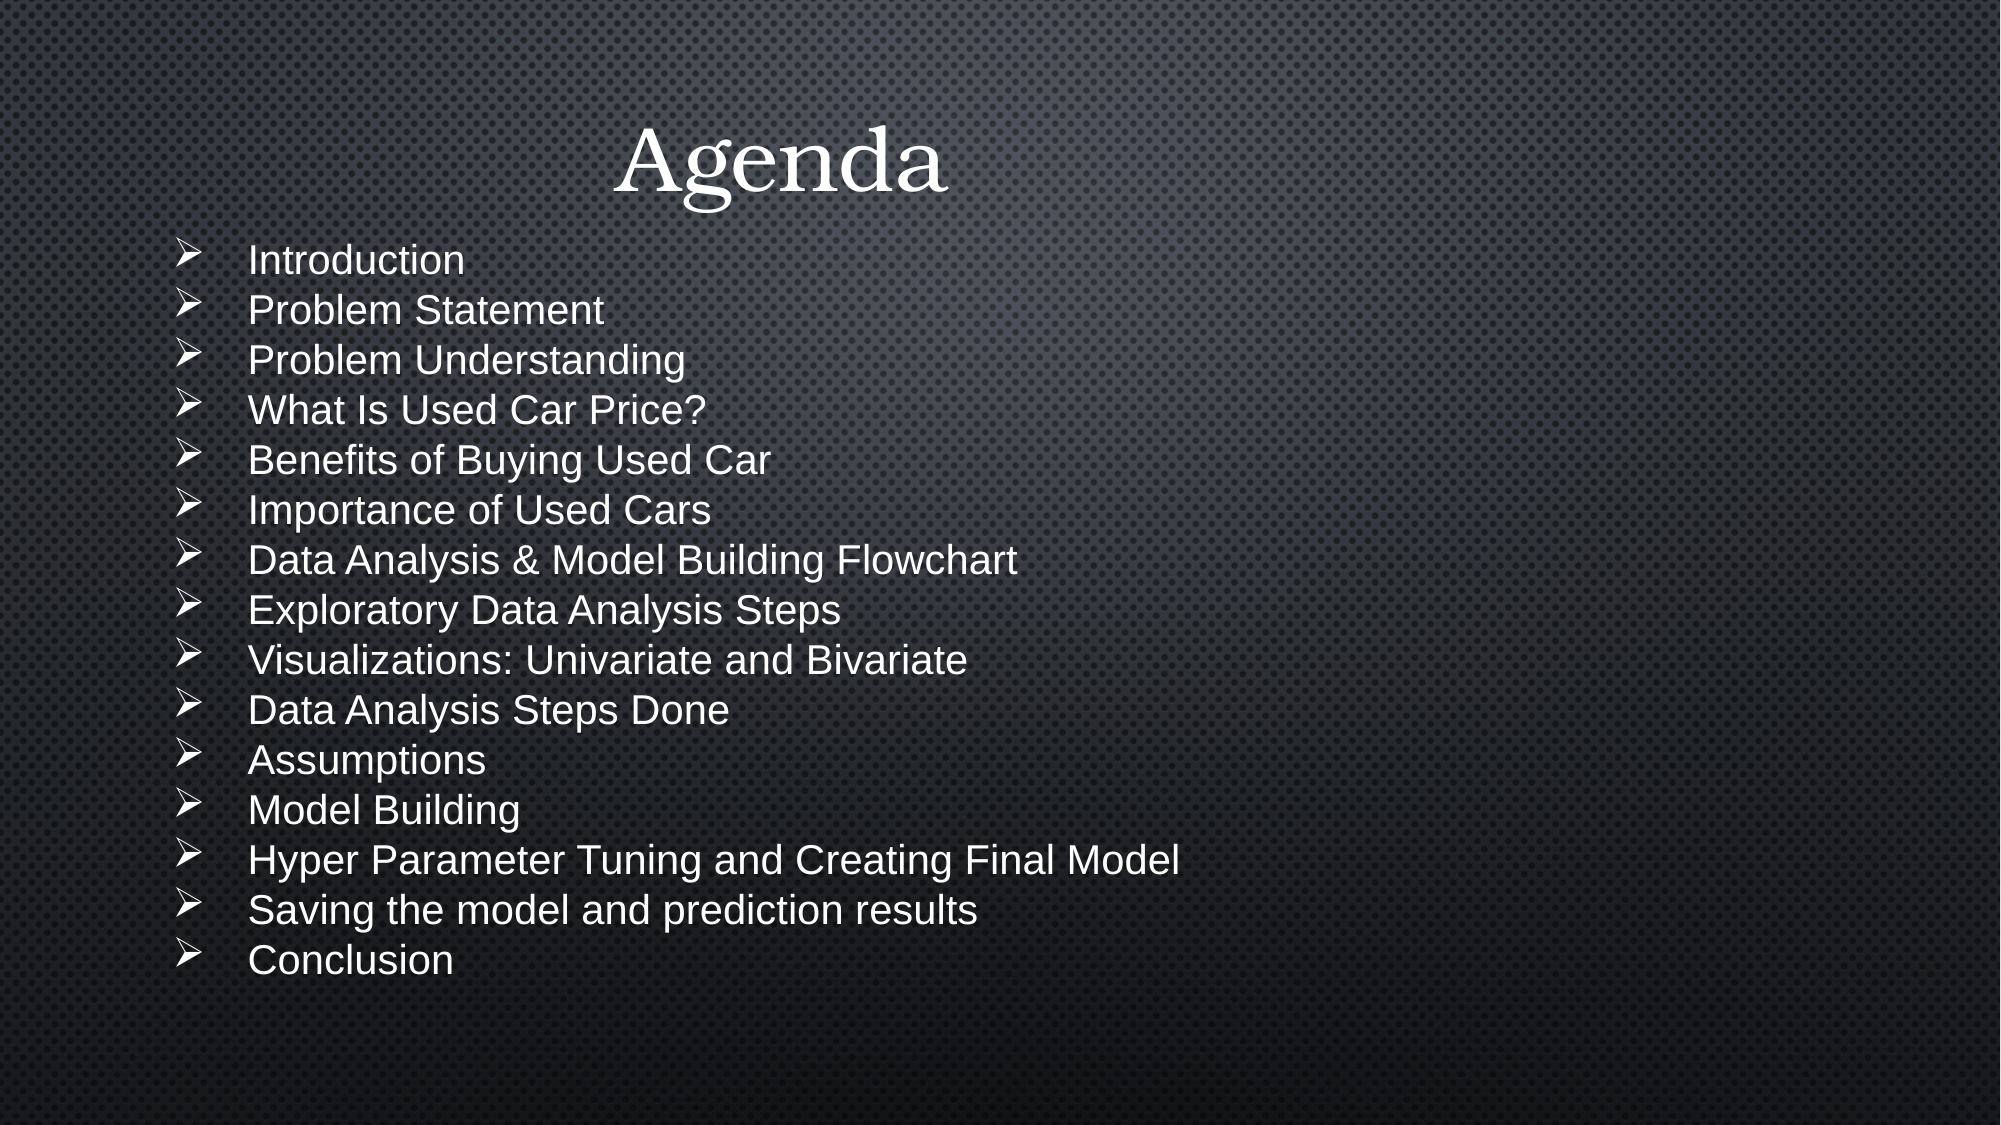

Agenda
Introduction
Problem Statement
Problem Understanding
What Is Used Car Price?
Benefits of Buying Used Car
Importance of Used Cars
Data Analysis & Model Building Flowchart
Exploratory Data Analysis Steps
Visualizations: Univariate and Bivariate
Data Analysis Steps Done
Assumptions
Model Building
Hyper Parameter Tuning and Creating Final Model
Saving the model and prediction results
Conclusion